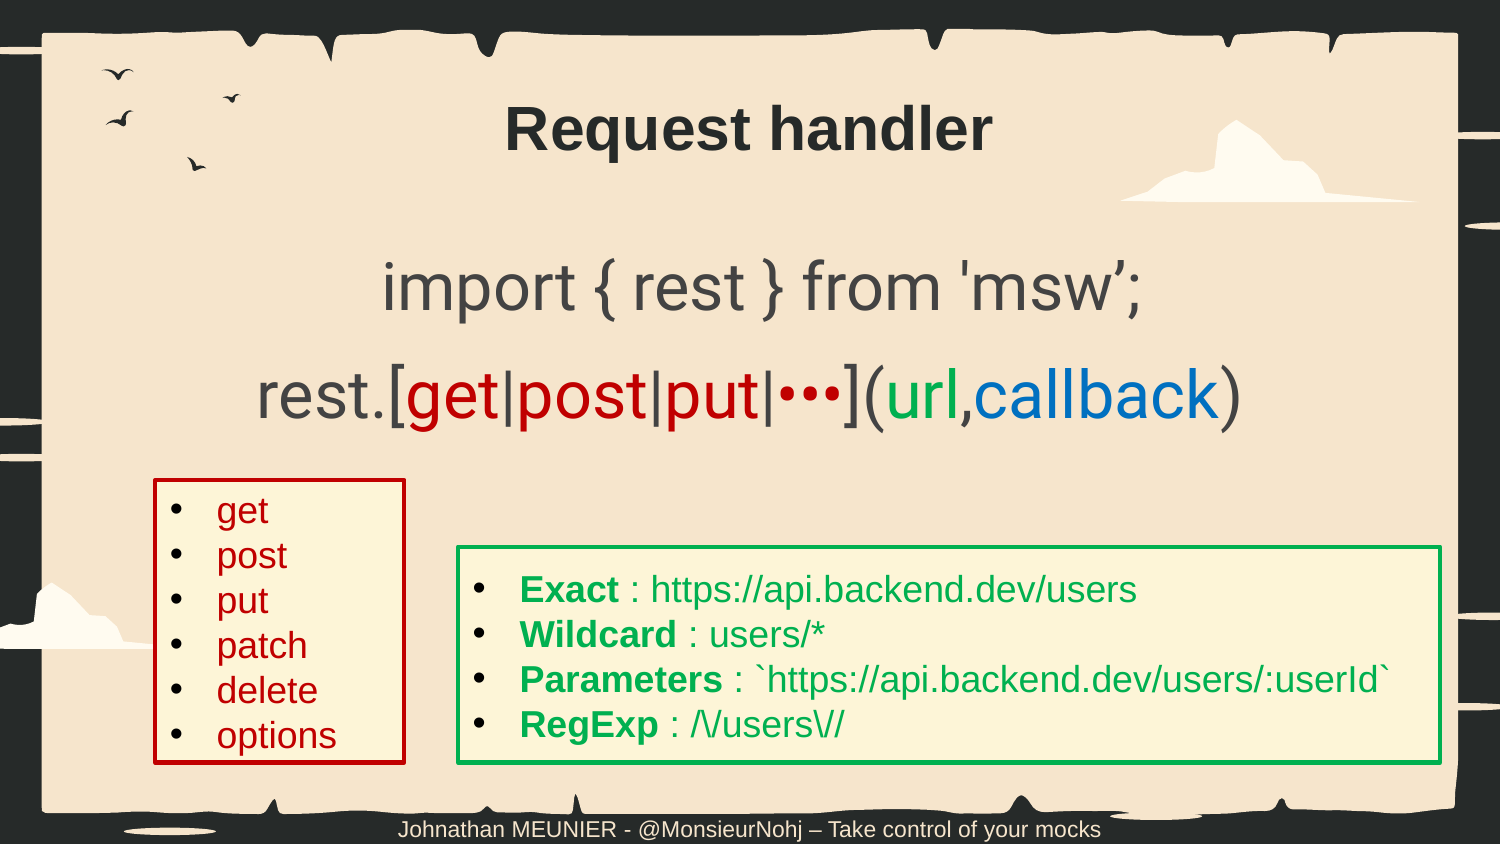

# Request handler
import { rest } from 'msw’;
rest.[get|post|put|•••](url,callback)

get
post
put
patch
delete
options
Exact : https://api.backend.dev/users
Wildcard : users/*
Parameters : `https://api.backend.dev/users/:userId`
RegExp : /\/users\//